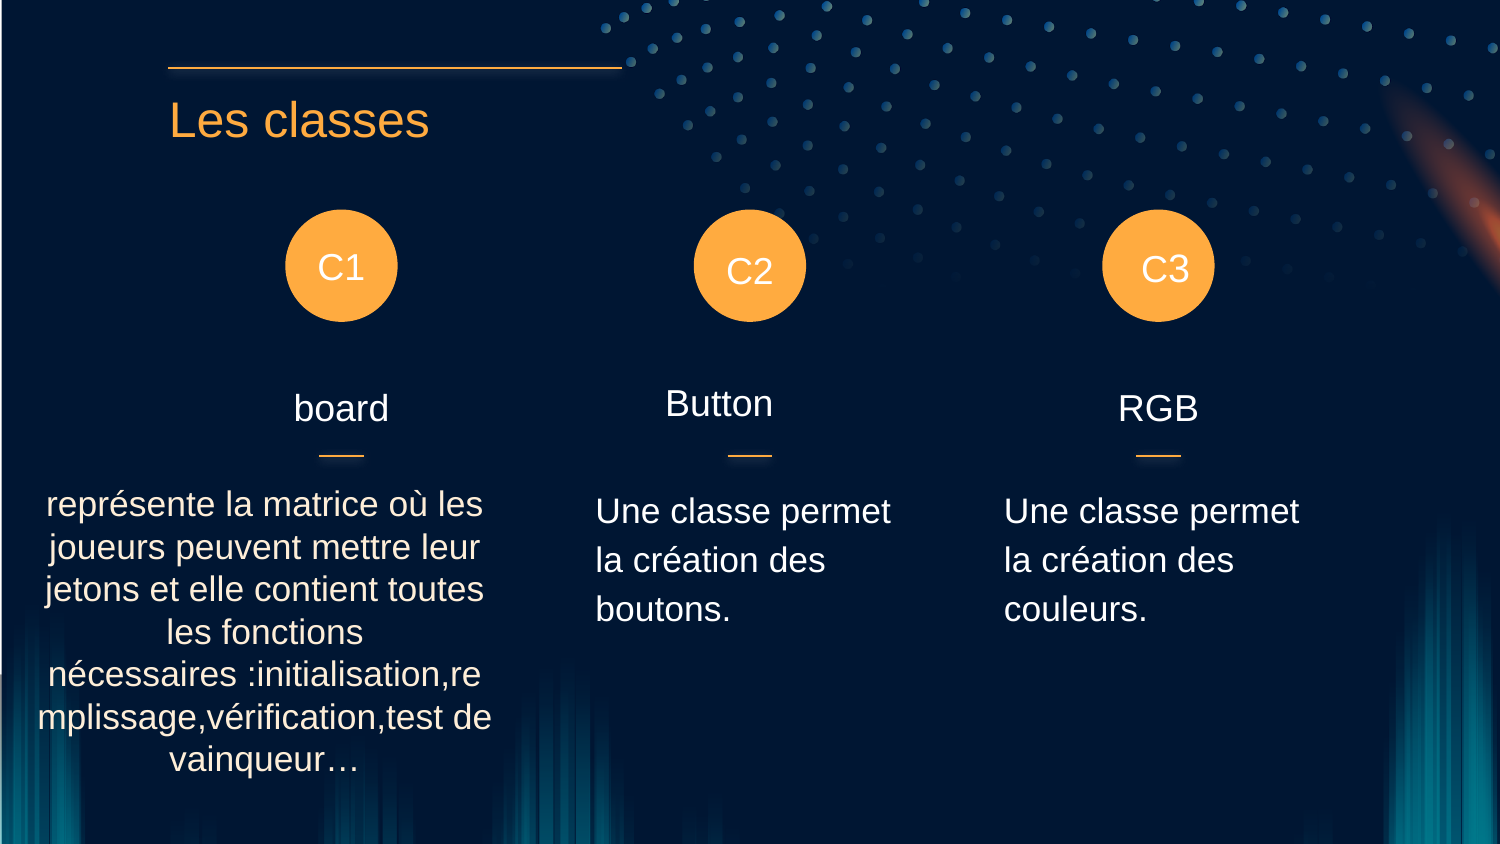

Les classes
C1

C3
C2
# Button
board
RGB
représente la matrice où les joueurs peuvent mettre leur jetons et elle contient toutes les fonctions nécessaires :initialisation,remplissage,vérification,test de vainqueur…
Une classe permet la création des boutons.

Une classe permet la création des couleurs.